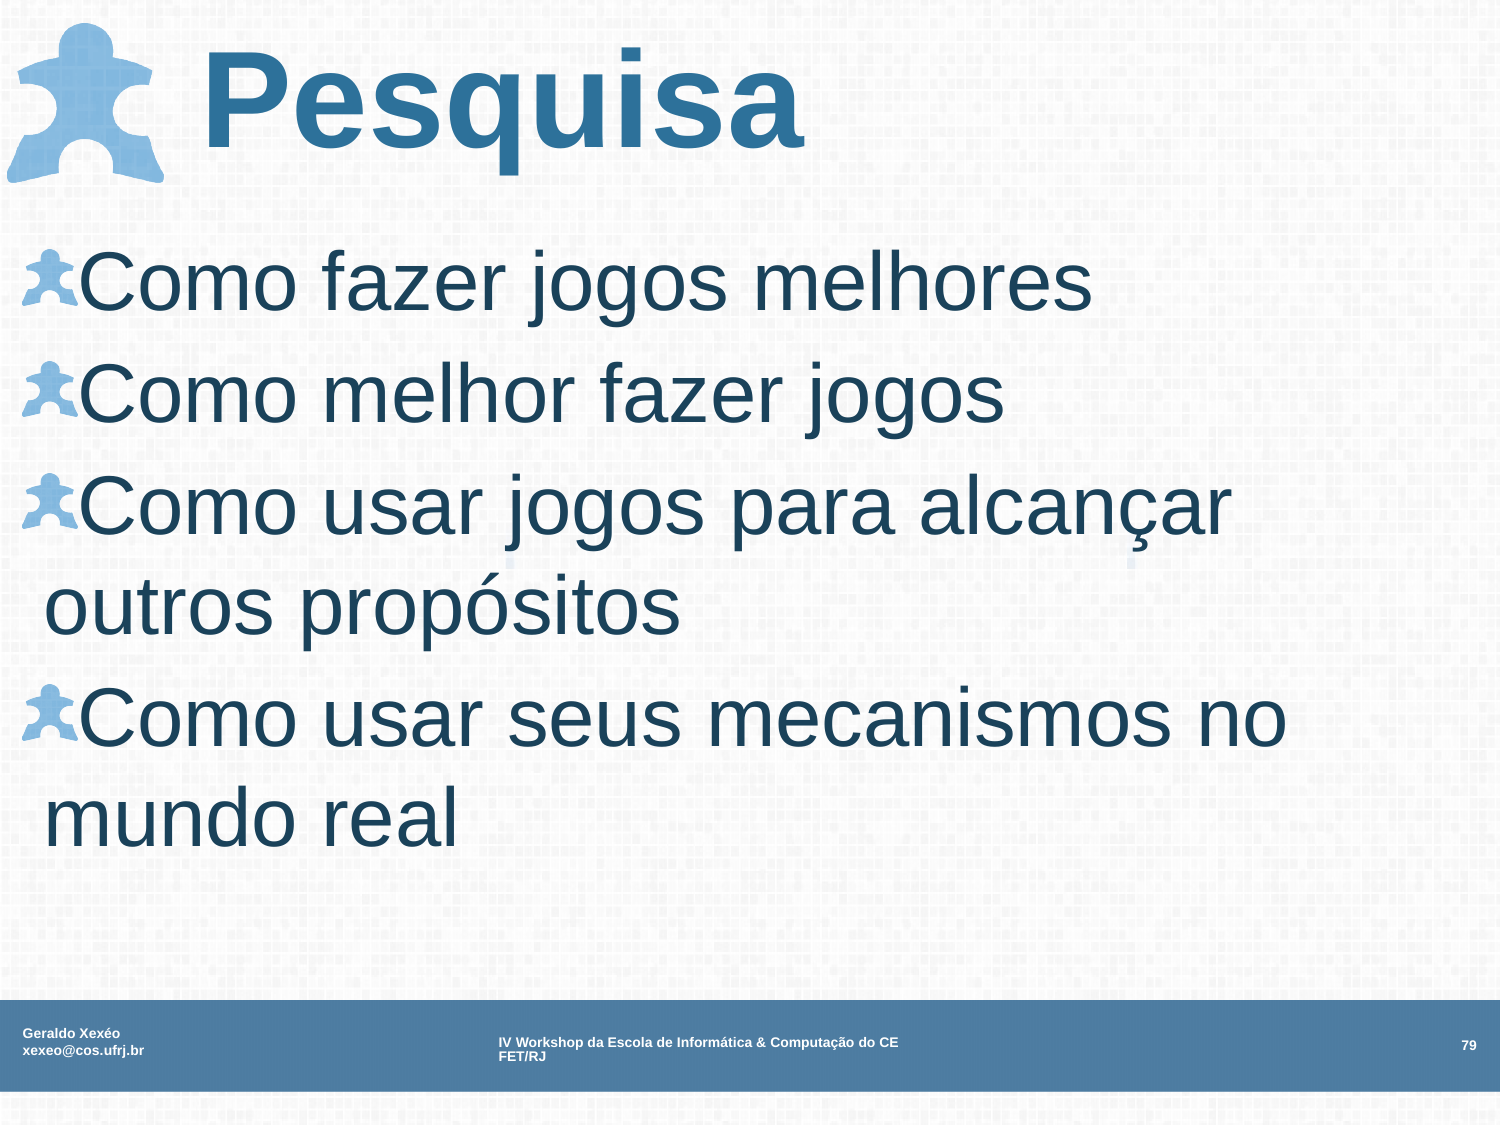

# Pesquisa
Como fazer jogos melhores
Como melhor fazer jogos
Como usar jogos para alcançar outros propósitos
Como usar seus mecanismos no mundo real
Geraldo Xexéo  xexeo@cos.ufrj.br
IV Workshop da Escola de Informática & Computação do CEFET/RJ
79